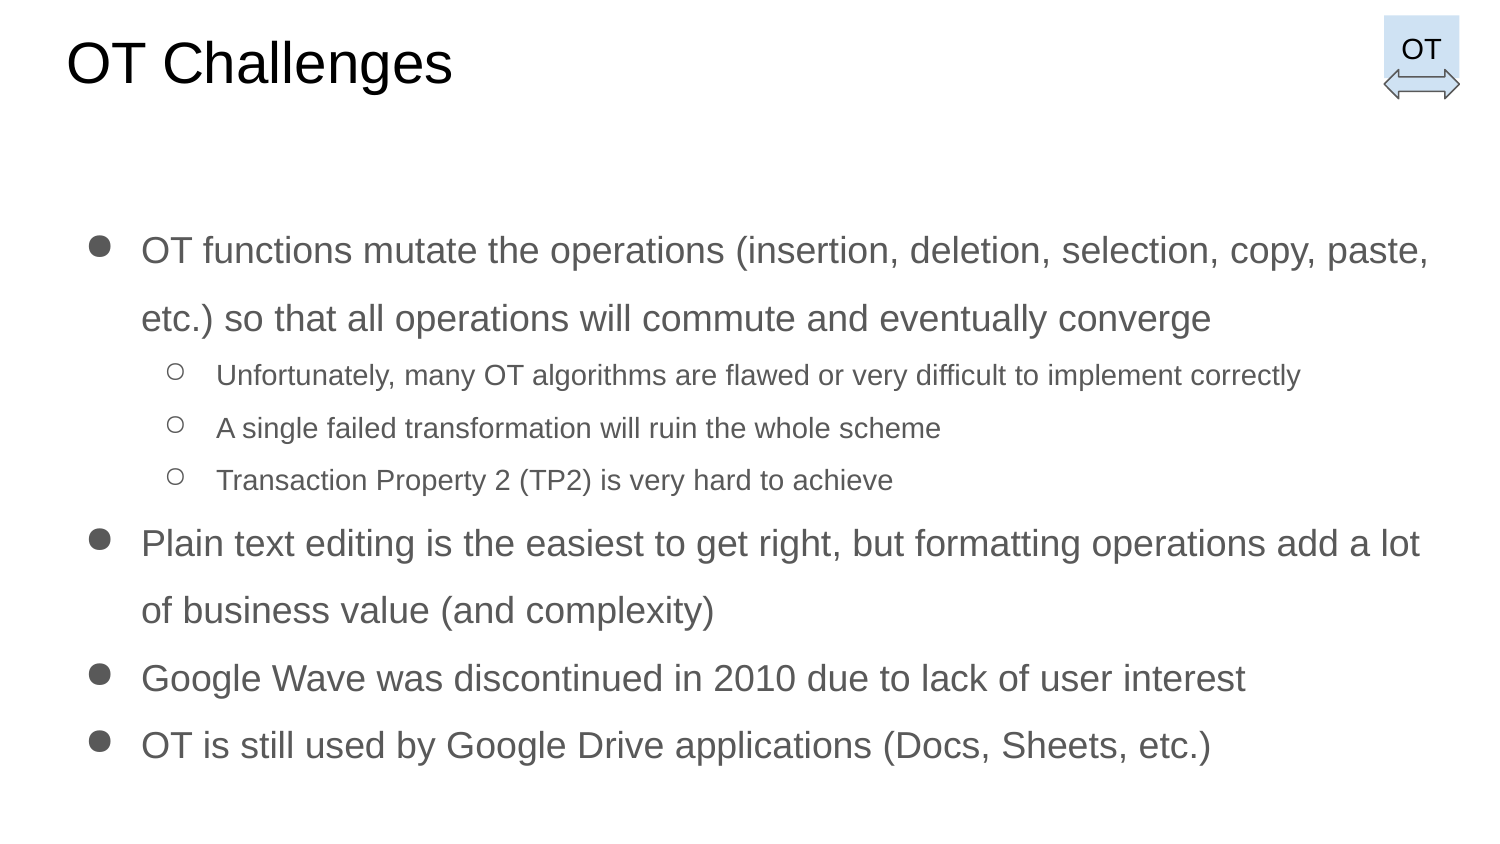

# OT Challenges
OT

OT functions mutate the operations (insertion, deletion, selection, copy, paste, etc.) so that all operations will commute and eventually converge
Unfortunately, many OT algorithms are flawed or very difficult to implement correctly
A single failed transformation will ruin the whole scheme
Transaction Property 2 (TP2) is very hard to achieve
Plain text editing is the easiest to get right, but formatting operations add a lot of business value (and complexity)
Google Wave was discontinued in 2010 due to lack of user interest
OT is still used by Google Drive applications (Docs, Sheets, etc.)